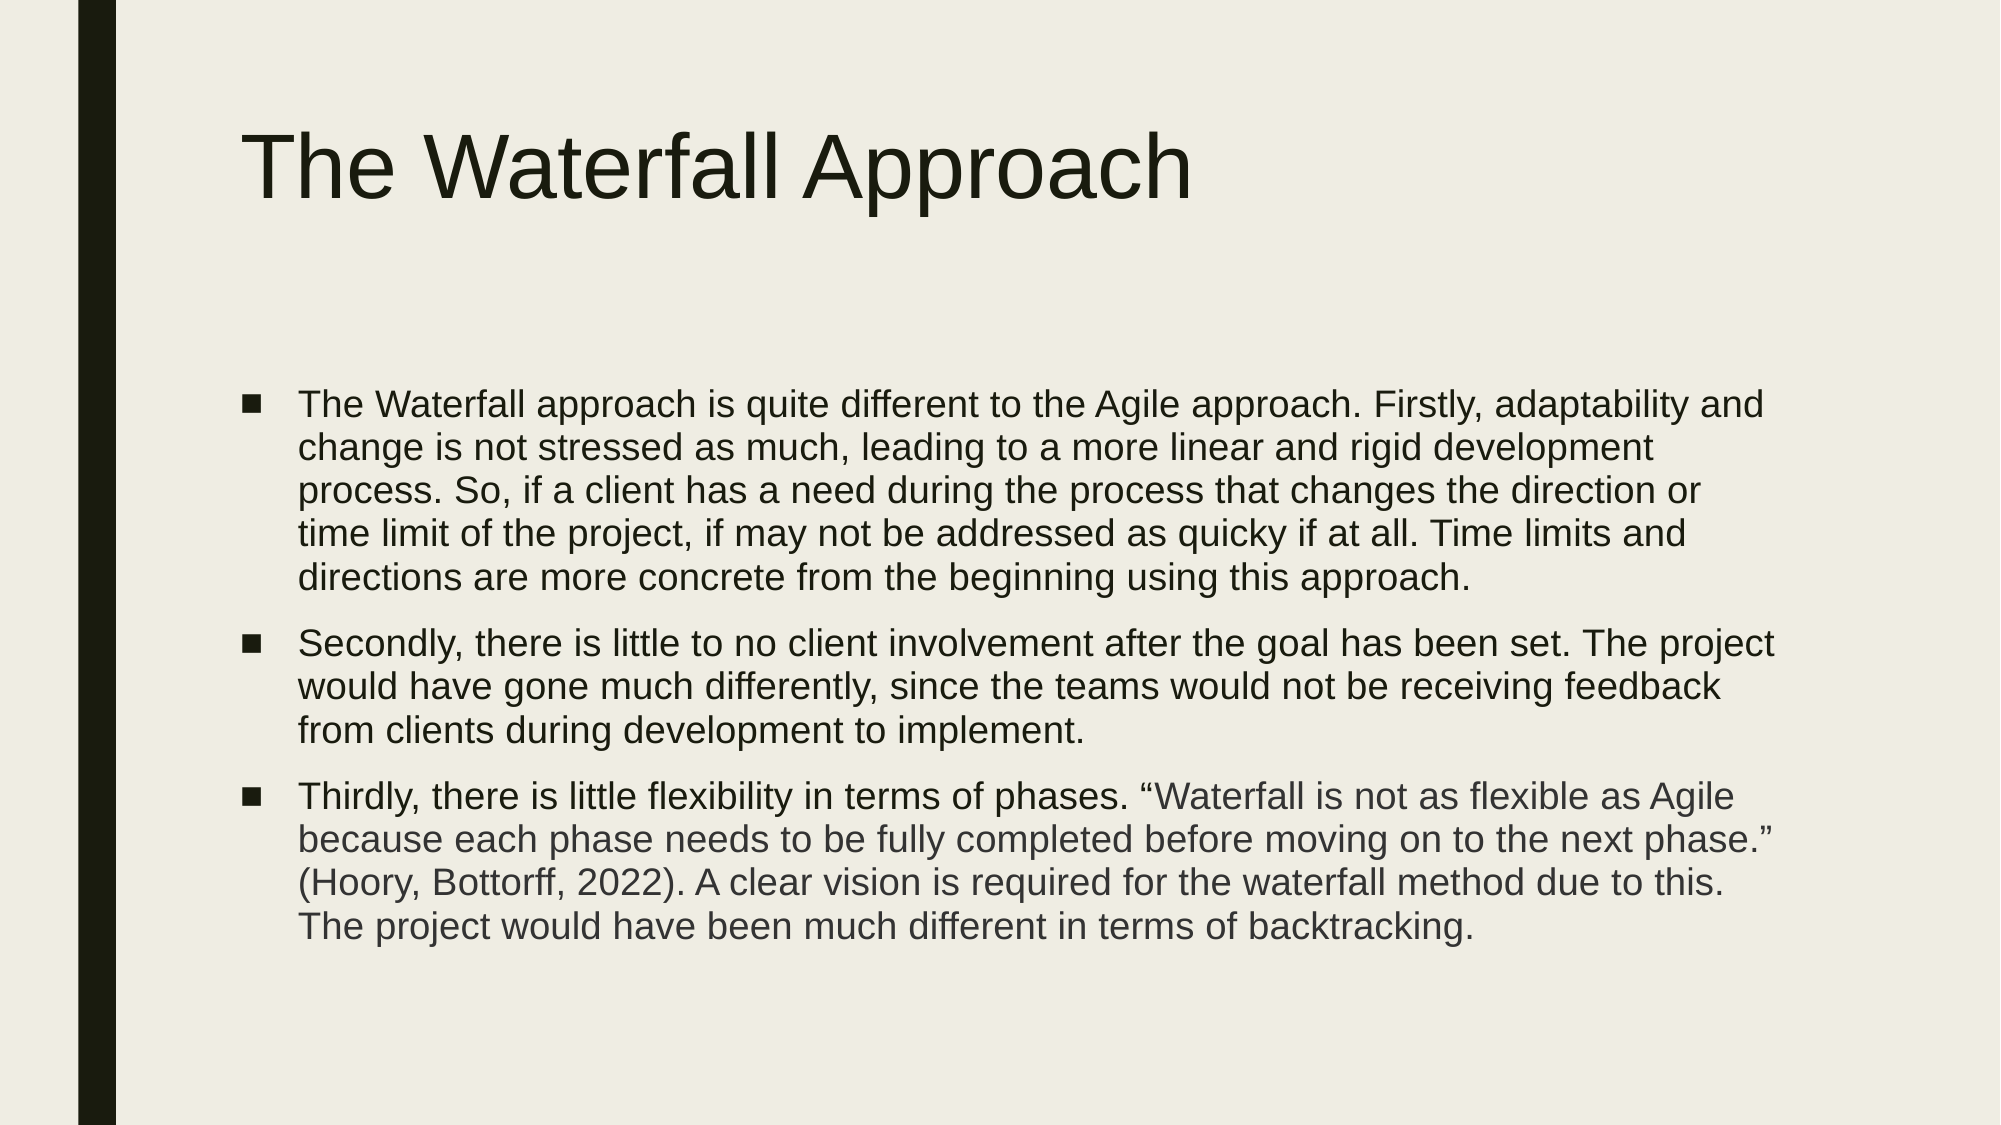

# The Waterfall Approach
The Waterfall approach is quite different to the Agile approach. Firstly, adaptability and change is not stressed as much, leading to a more linear and rigid development process. So, if a client has a need during the process that changes the direction or time limit of the project, if may not be addressed as quicky if at all. Time limits and directions are more concrete from the beginning using this approach.
Secondly, there is little to no client involvement after the goal has been set. The project would have gone much differently, since the teams would not be receiving feedback from clients during development to implement.
Thirdly, there is little flexibility in terms of phases. “Waterfall is not as flexible as Agile because each phase needs to be fully completed before moving on to the next phase.” (Hoory, Bottorff, 2022). A clear vision is required for the waterfall method due to this. The project would have been much different in terms of backtracking.